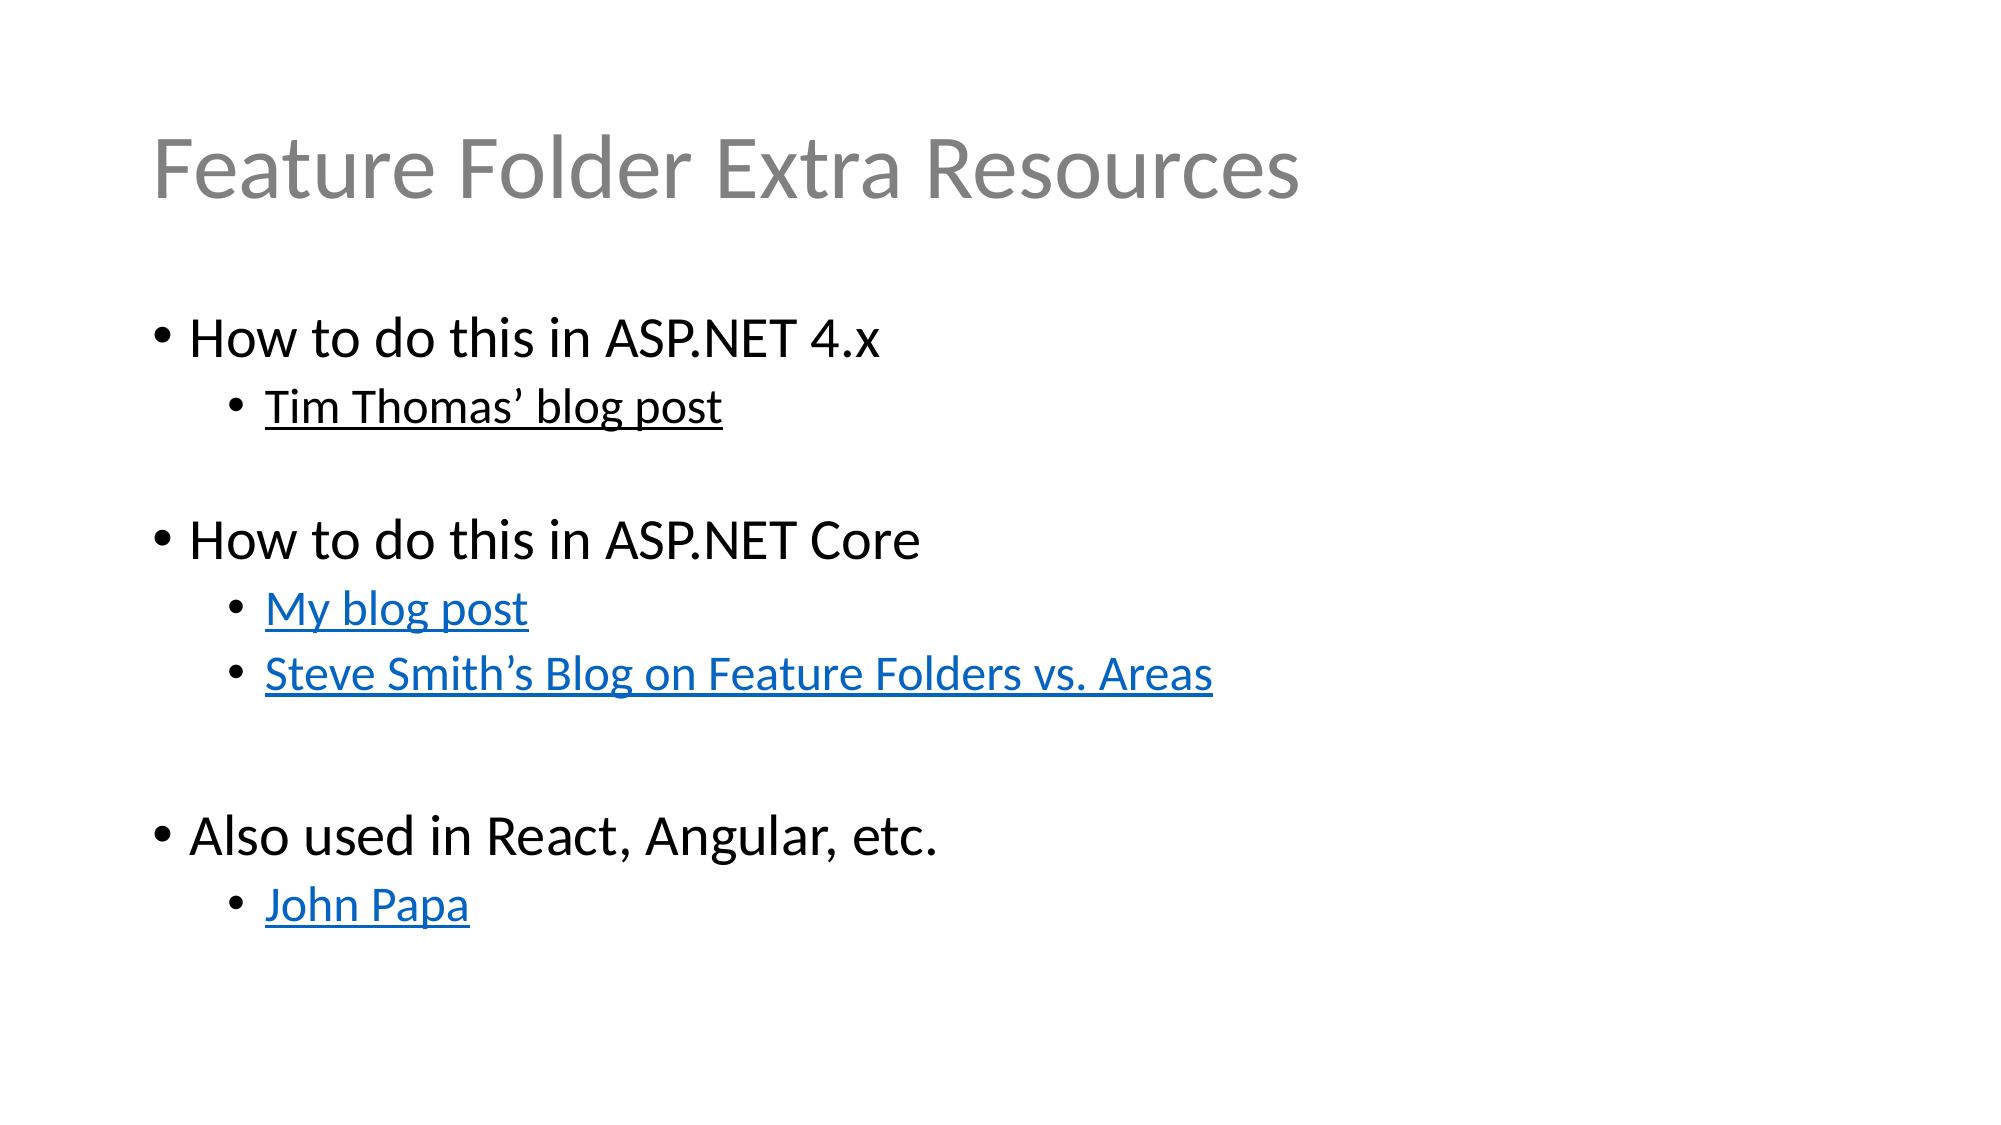

# Feature Folder Extra Resources
How to do this in ASP.NET 4.x
Tim Thomas’ blog post
How to do this in ASP.NET Core
My blog post
Steve Smith’s Blog on Feature Folders vs. Areas

Also used in React, Angular, etc.
John Papa